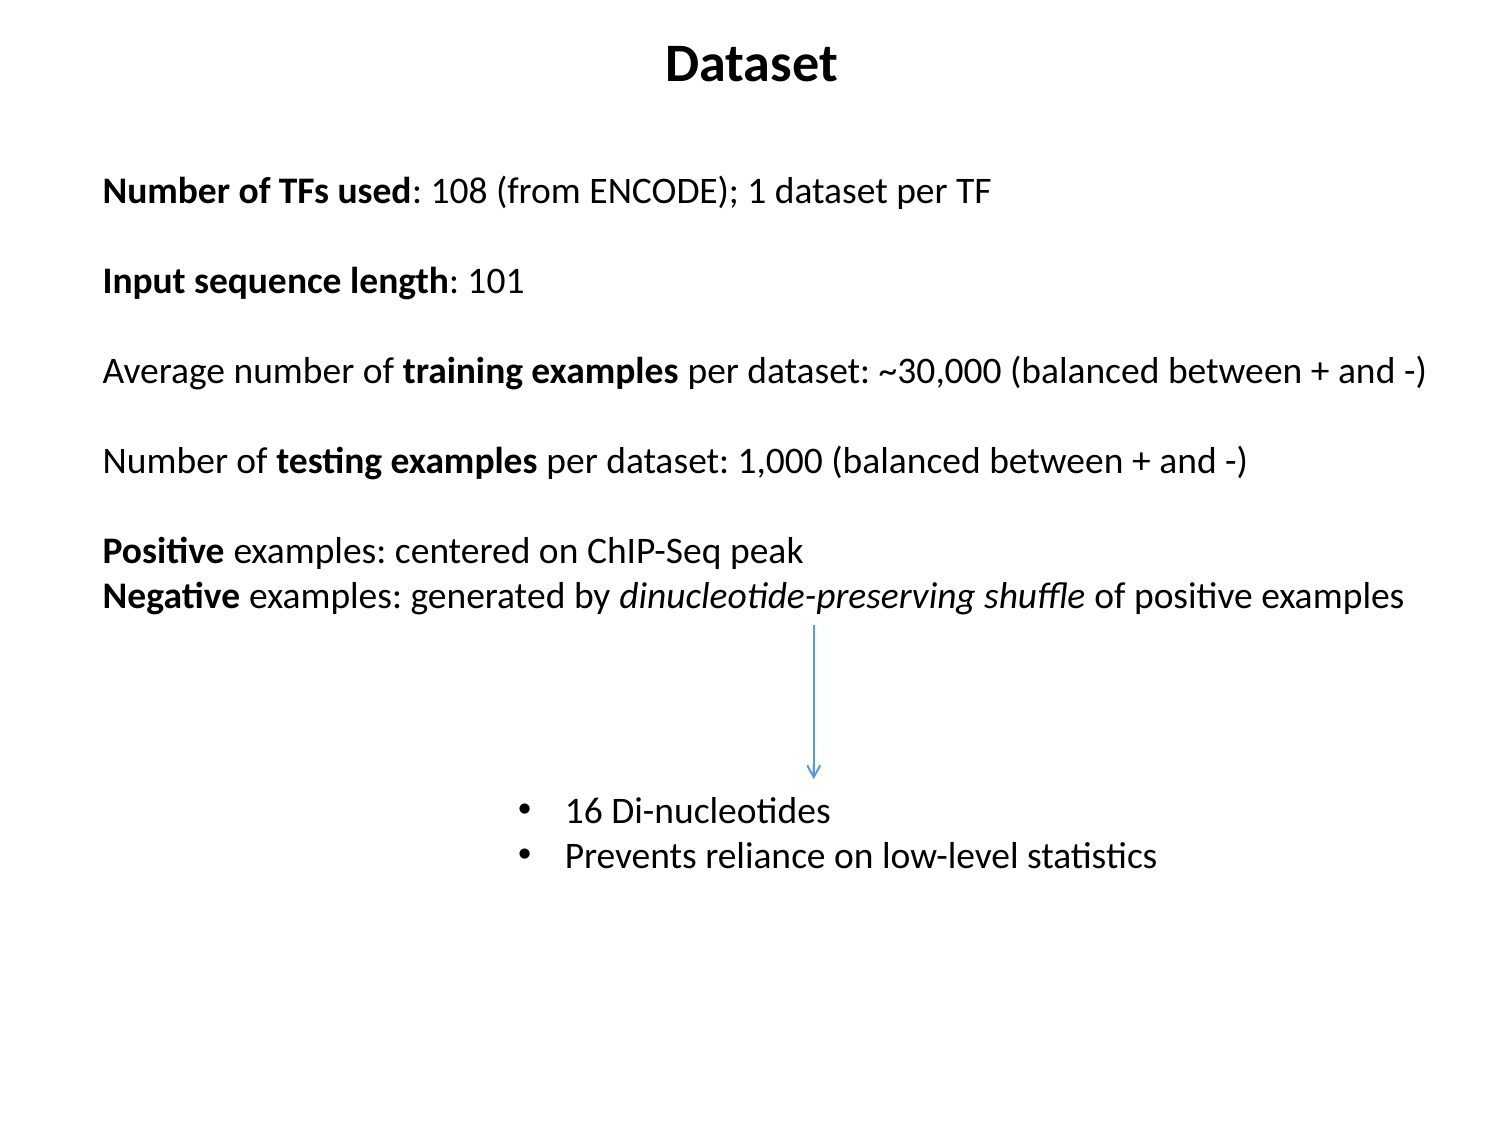

Dataset
Number of TFs used: 108 (from ENCODE); 1 dataset per TF

Input sequence length: 101

Average number of training examples per dataset: ~30,000 (balanced between + and -)

Number of testing examples per dataset: 1,000 (balanced between + and -)

Positive examples: centered on ChIP-Seq peak
Negative examples: generated by dinucleotide-preserving shuffle of positive examples

16 Di-nucleotides
Prevents reliance on low-level statistics